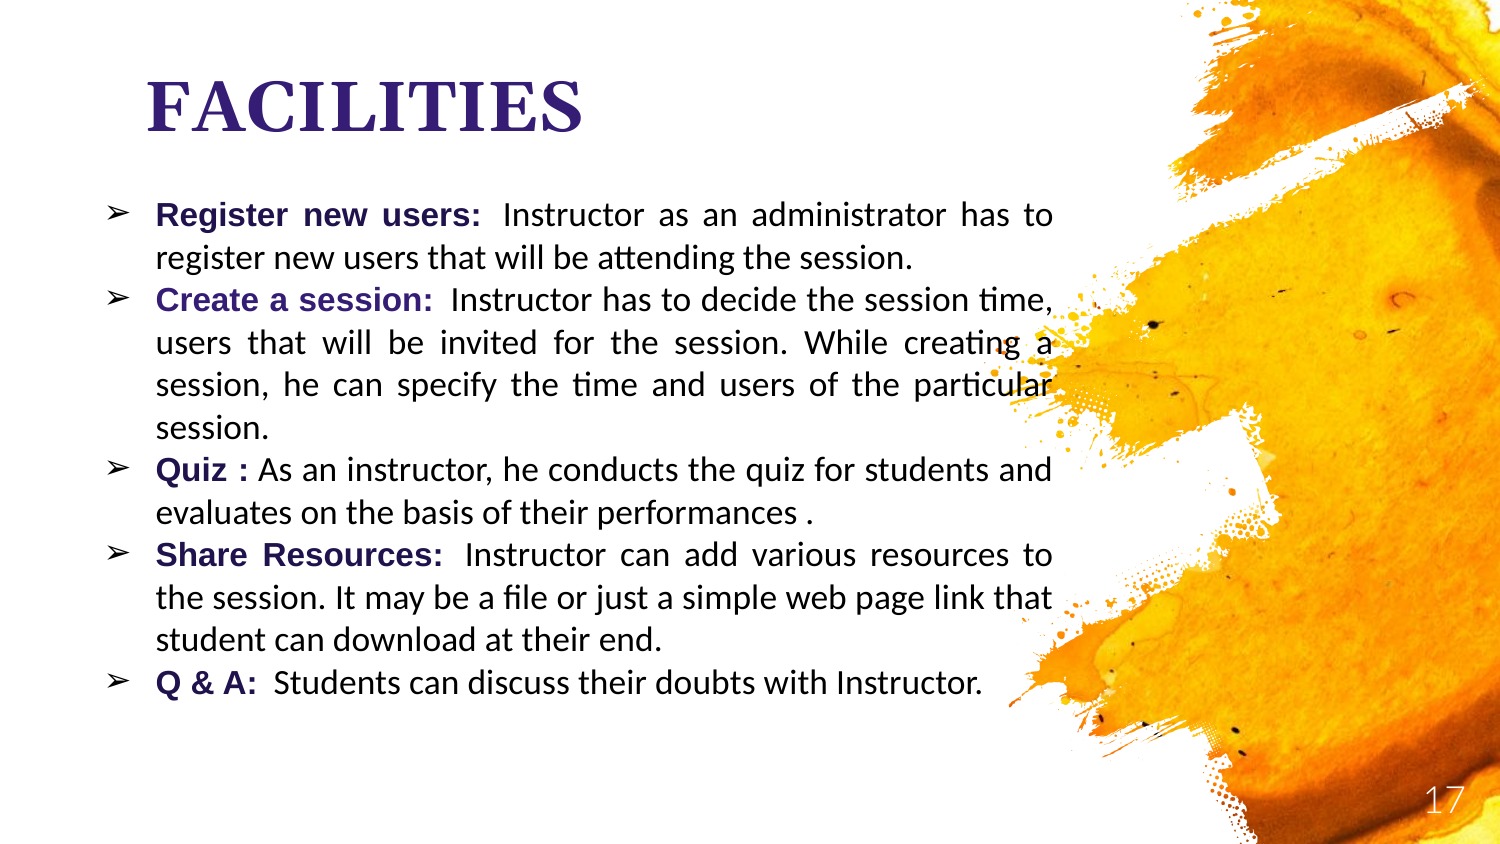

FACILITIES
Register new users: Instructor as an administrator has to register new users that will be attending the session.
Create a session: Instructor has to decide the session time, users that will be invited for the session. While creating a session, he can specify the time and users of the particular session.
Quiz : As an instructor, he conducts the quiz for students and evaluates on the basis of their performances .
Share Resources: Instructor can add various resources to the session. It may be a file or just a simple web page link that student can download at their end.
Q & A:  Students can discuss their doubts with Instructor.

17